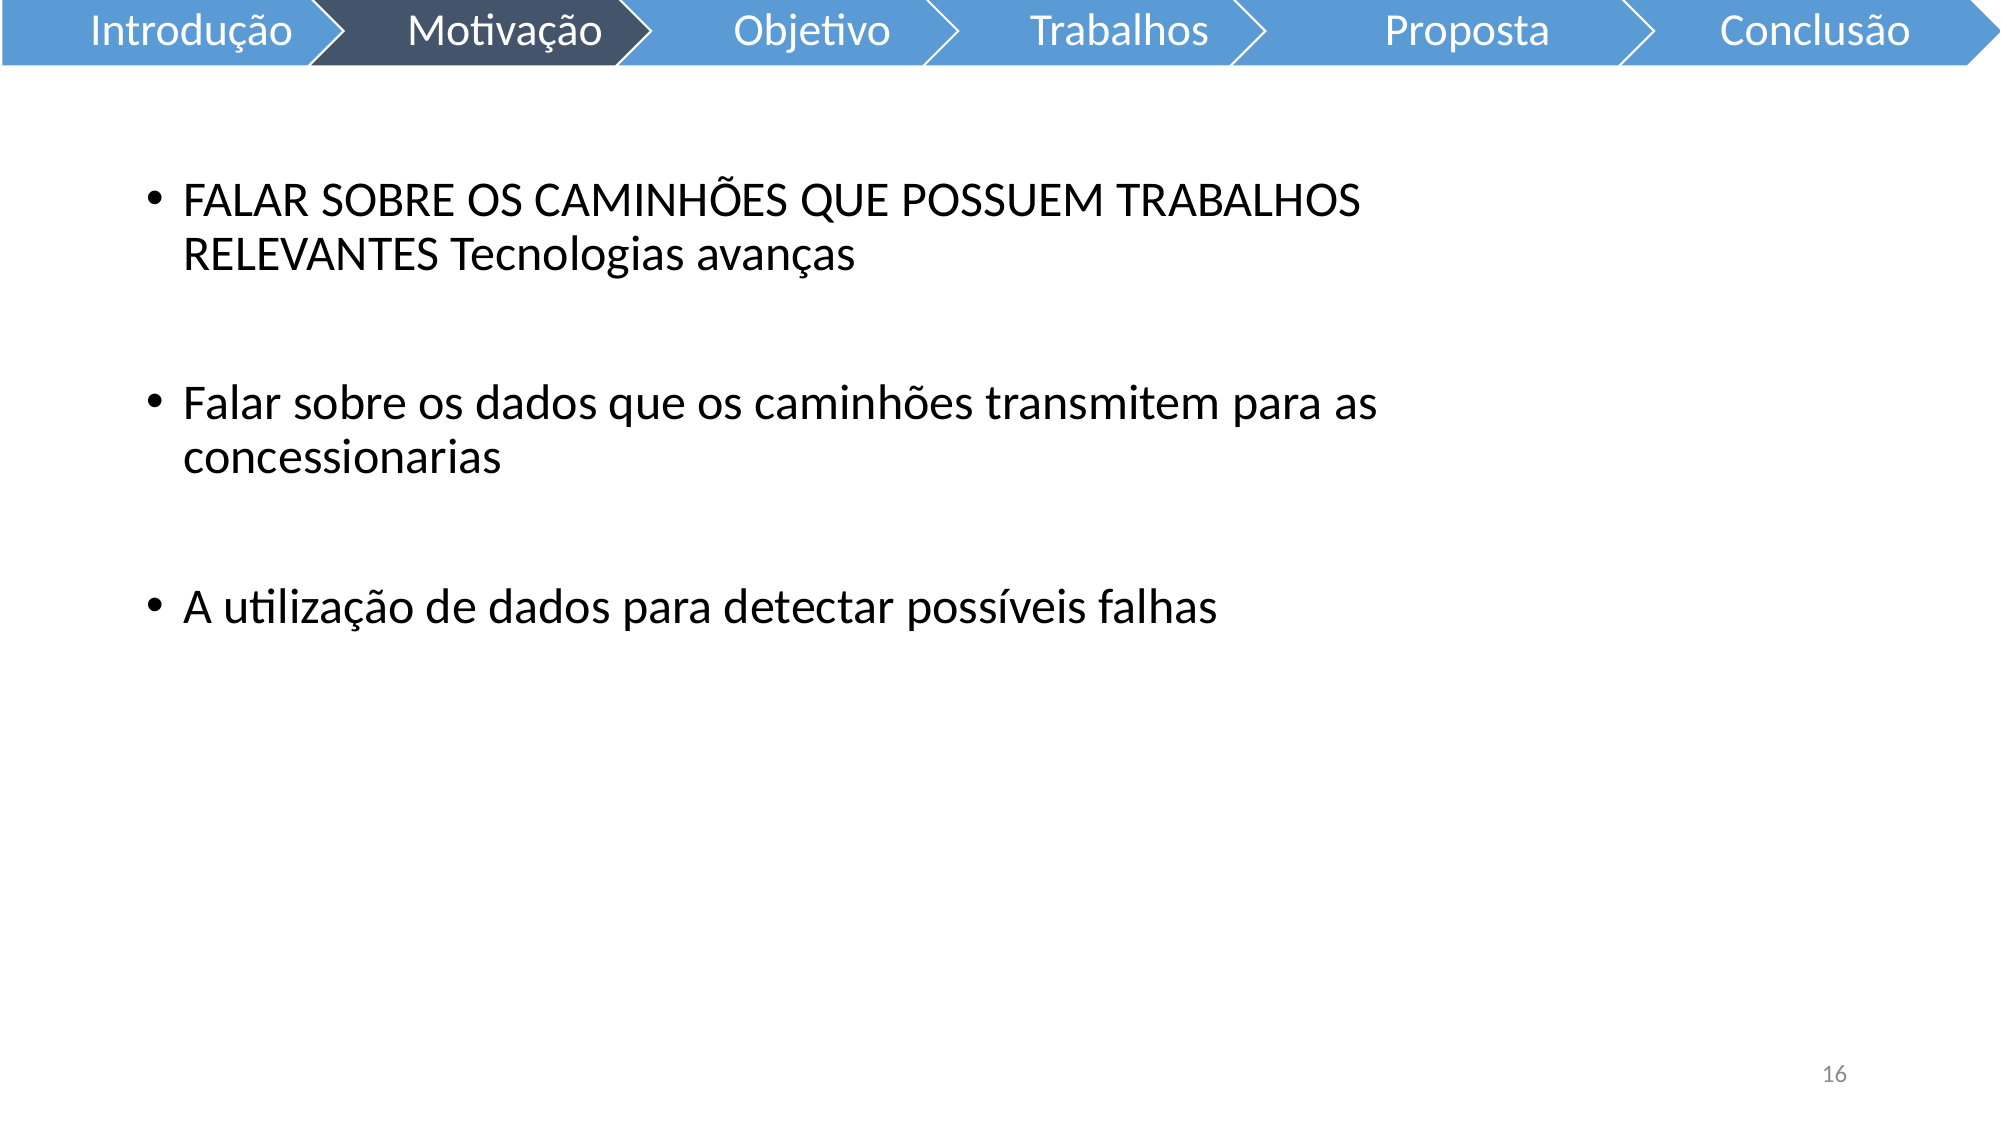

Introdução
Motivação
Objetivo
Trabalhos
Proposta
Conclusão
FALAR SOBRE OS CAMINHÕES QUE POSSUEM TRABALHOS RELEVANTES Tecnologias avanças

Falar sobre os dados que os caminhões transmitem para as concessionarias

A utilização de dados para detectar possíveis falhas

16